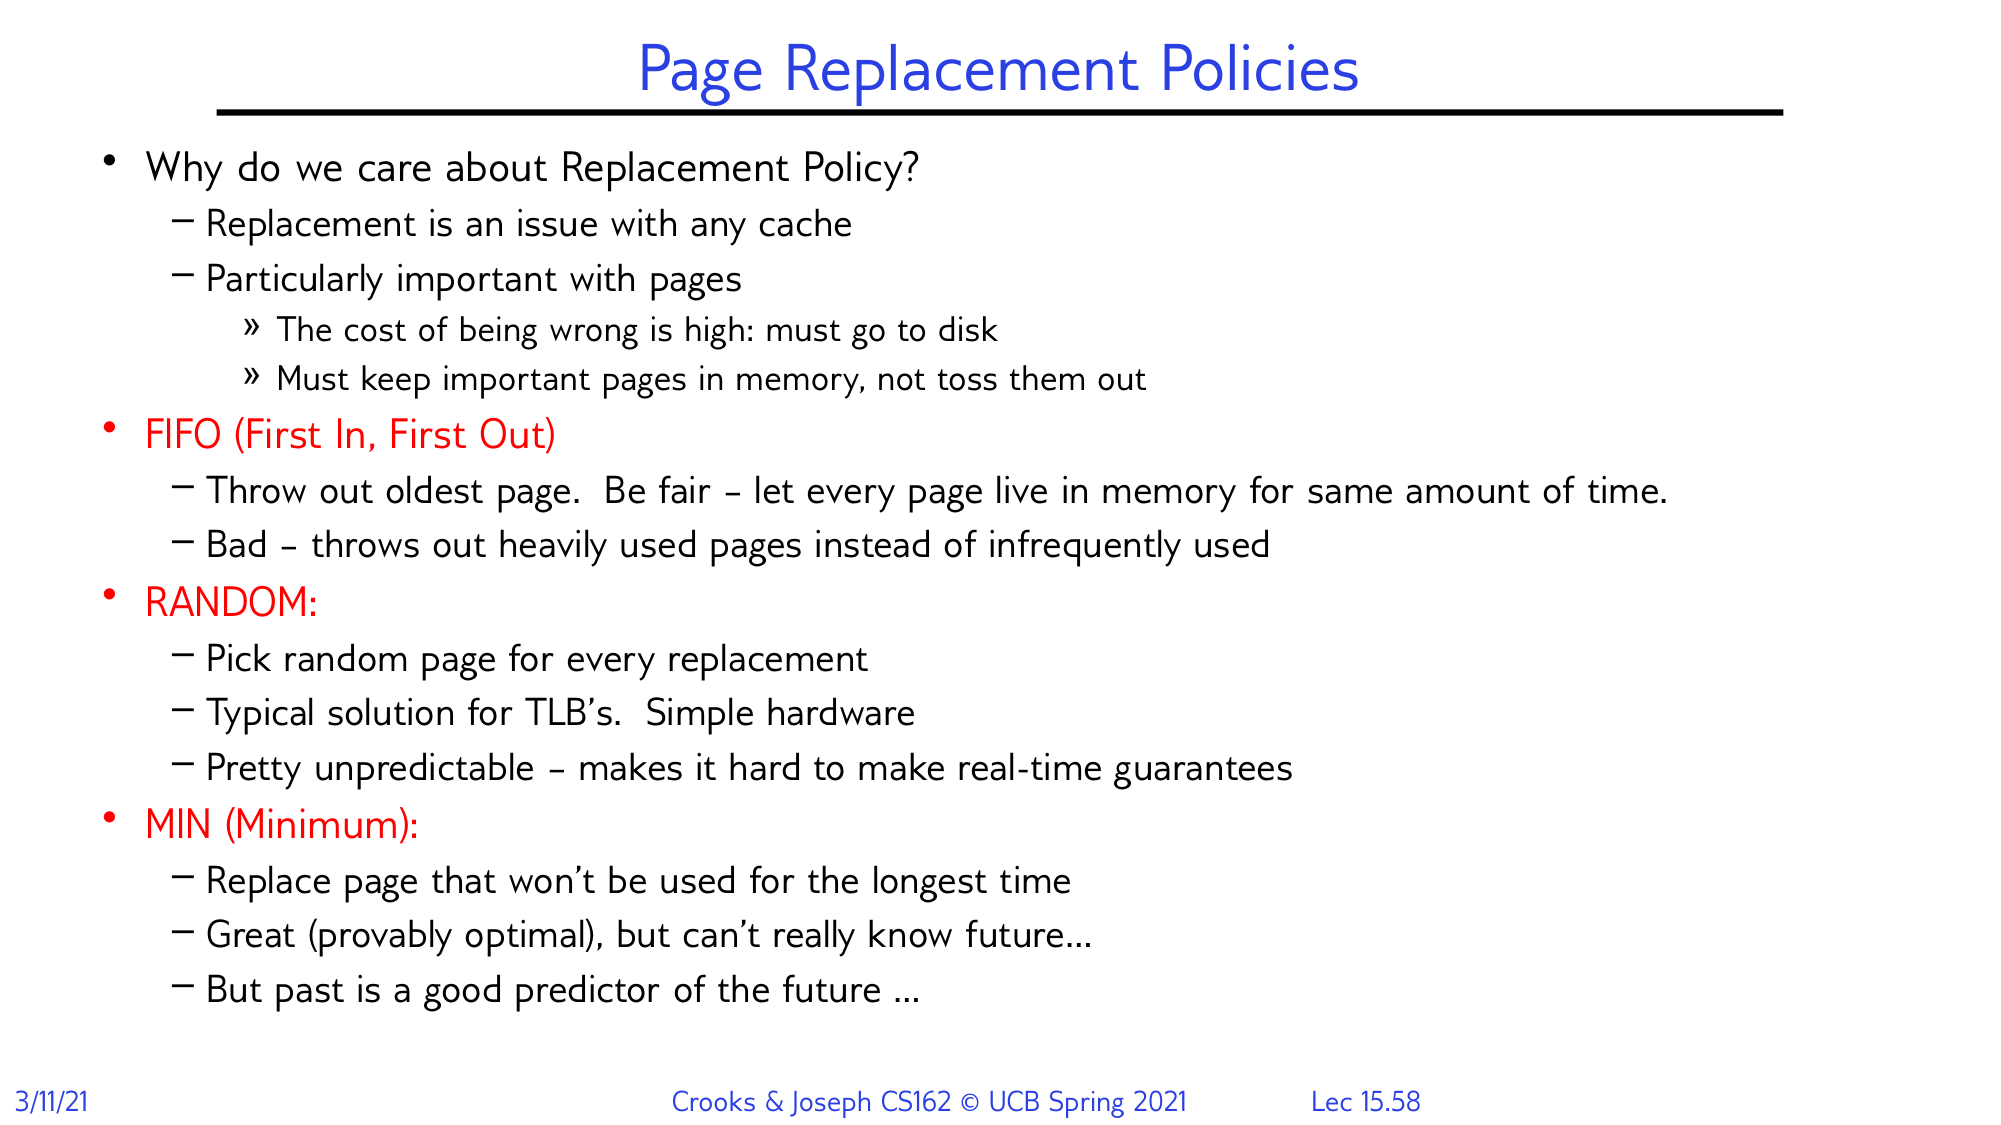

# Page Replacement Policies
Why do we care about Replacement Policy?
Replacement is an issue with any cache
Particularly important with pages
The cost of being wrong is high: must go to disk
Must keep important pages in memory, not toss them out
FIFO (First In, First Out)
Throw out oldest page.  Be fair – let every page live in memory for same amount of time.
Bad – throws out heavily used pages instead of infrequently used
RANDOM:
Pick random page for every replacement
Typical solution for TLB’s.  Simple hardware
Pretty unpredictable – makes it hard to make real-time guarantees
MIN (Minimum):
Replace page that won’t be used for the longest time
Great (provably optimal), but can’t really know future…
But past is a good predictor of the future …